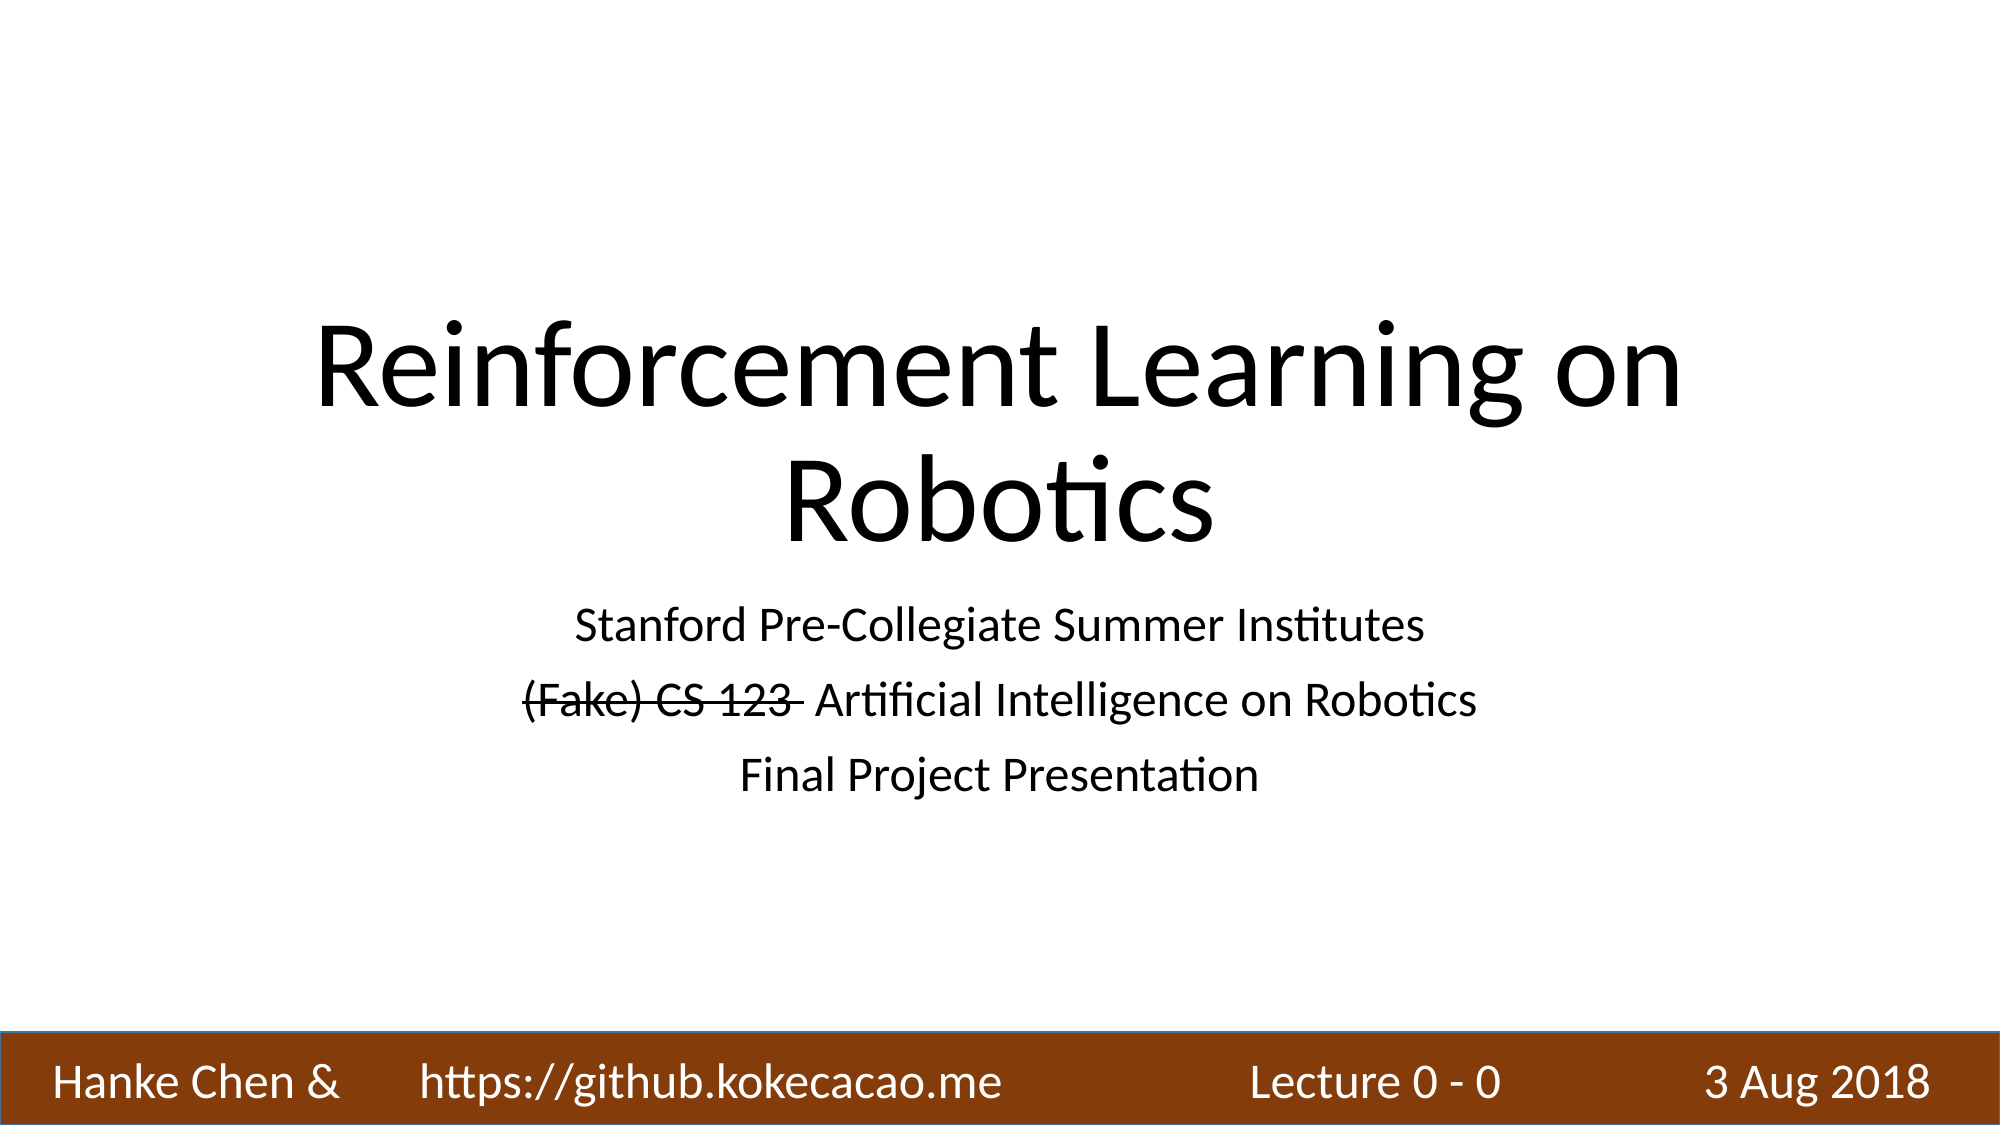

# Reinforcement Learning on Robotics
Stanford Pre-Collegiate Summer Institutes
(Fake) CS 123  Artificial Intelligence on Robotics
Final Project Presentation

Hanke Chen &       https://github.kokecacao.me                      Lecture 0 - 0                  3 Aug 2018